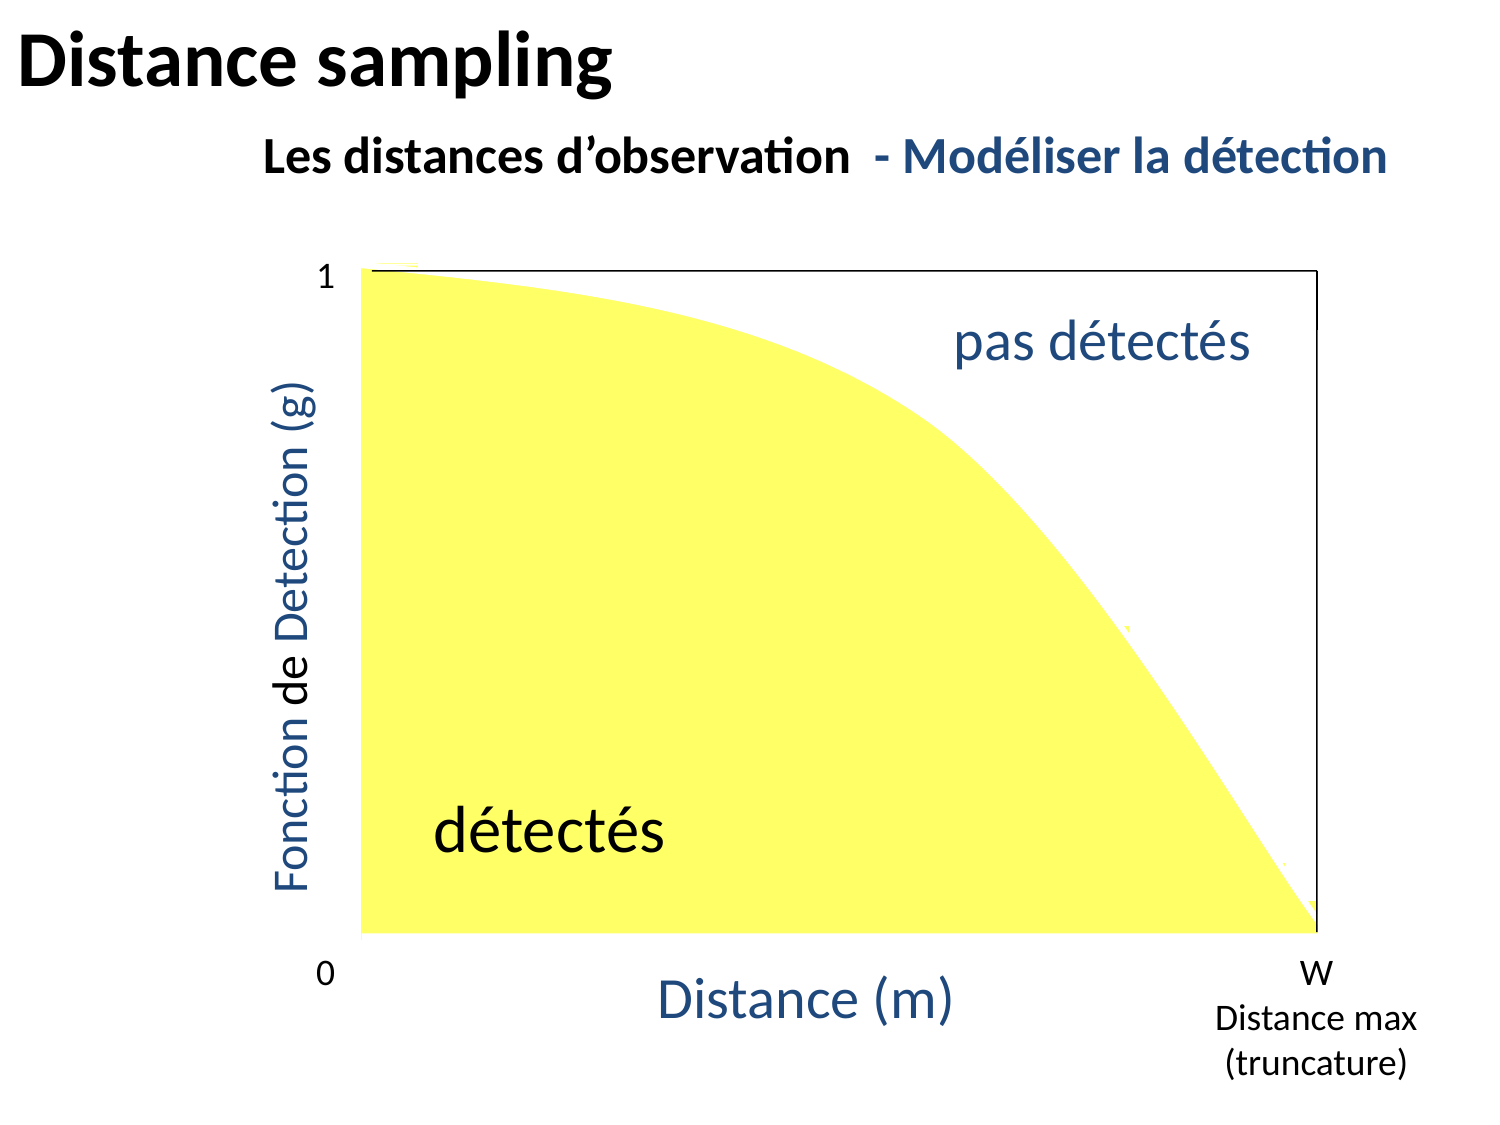

Distance sampling
Les distances d’observation  - Modéliser la détection

pas détectés

Fonction de Detection (g)

détectés

1
0
W
Distance max
(truncature)
Distance (m)